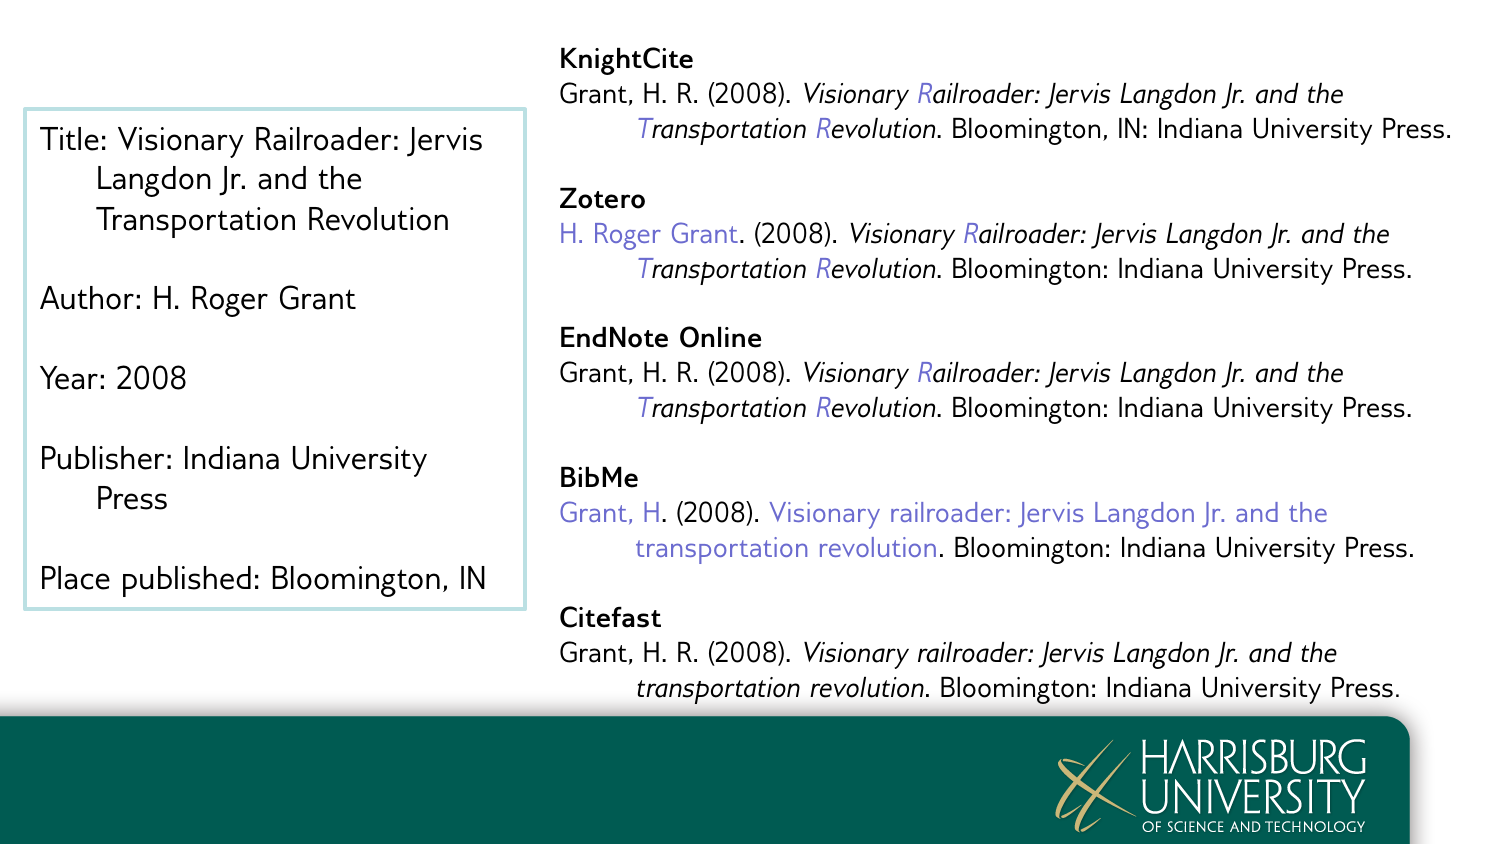

KnightCite
Grant, H. R. (2008). Visionary Railroader: Jervis Langdon Jr. and the Transportation Revolution. Bloomington, IN: Indiana University Press.

Zotero
H. Roger Grant. (2008). Visionary Railroader: Jervis Langdon Jr. and the Transportation Revolution. Bloomington: Indiana University Press.

EndNote Online
Grant, H. R. (2008). Visionary Railroader: Jervis Langdon Jr. and the Transportation Revolution. Bloomington: Indiana University Press.

BibMe
Grant, H. (2008). Visionary railroader: Jervis Langdon Jr. and the transportation revolution. Bloomington: Indiana University Press.

Citefast
Grant, H. R. (2008). Visionary railroader: Jervis Langdon Jr. and the transportation revolution. Bloomington: Indiana University Press.

Title: Visionary Railroader: Jervis Langdon Jr. and the Transportation Revolution

Author: H. Roger Grant

Year: 2008

Publisher: Indiana University Press

Place published: Bloomington, IN